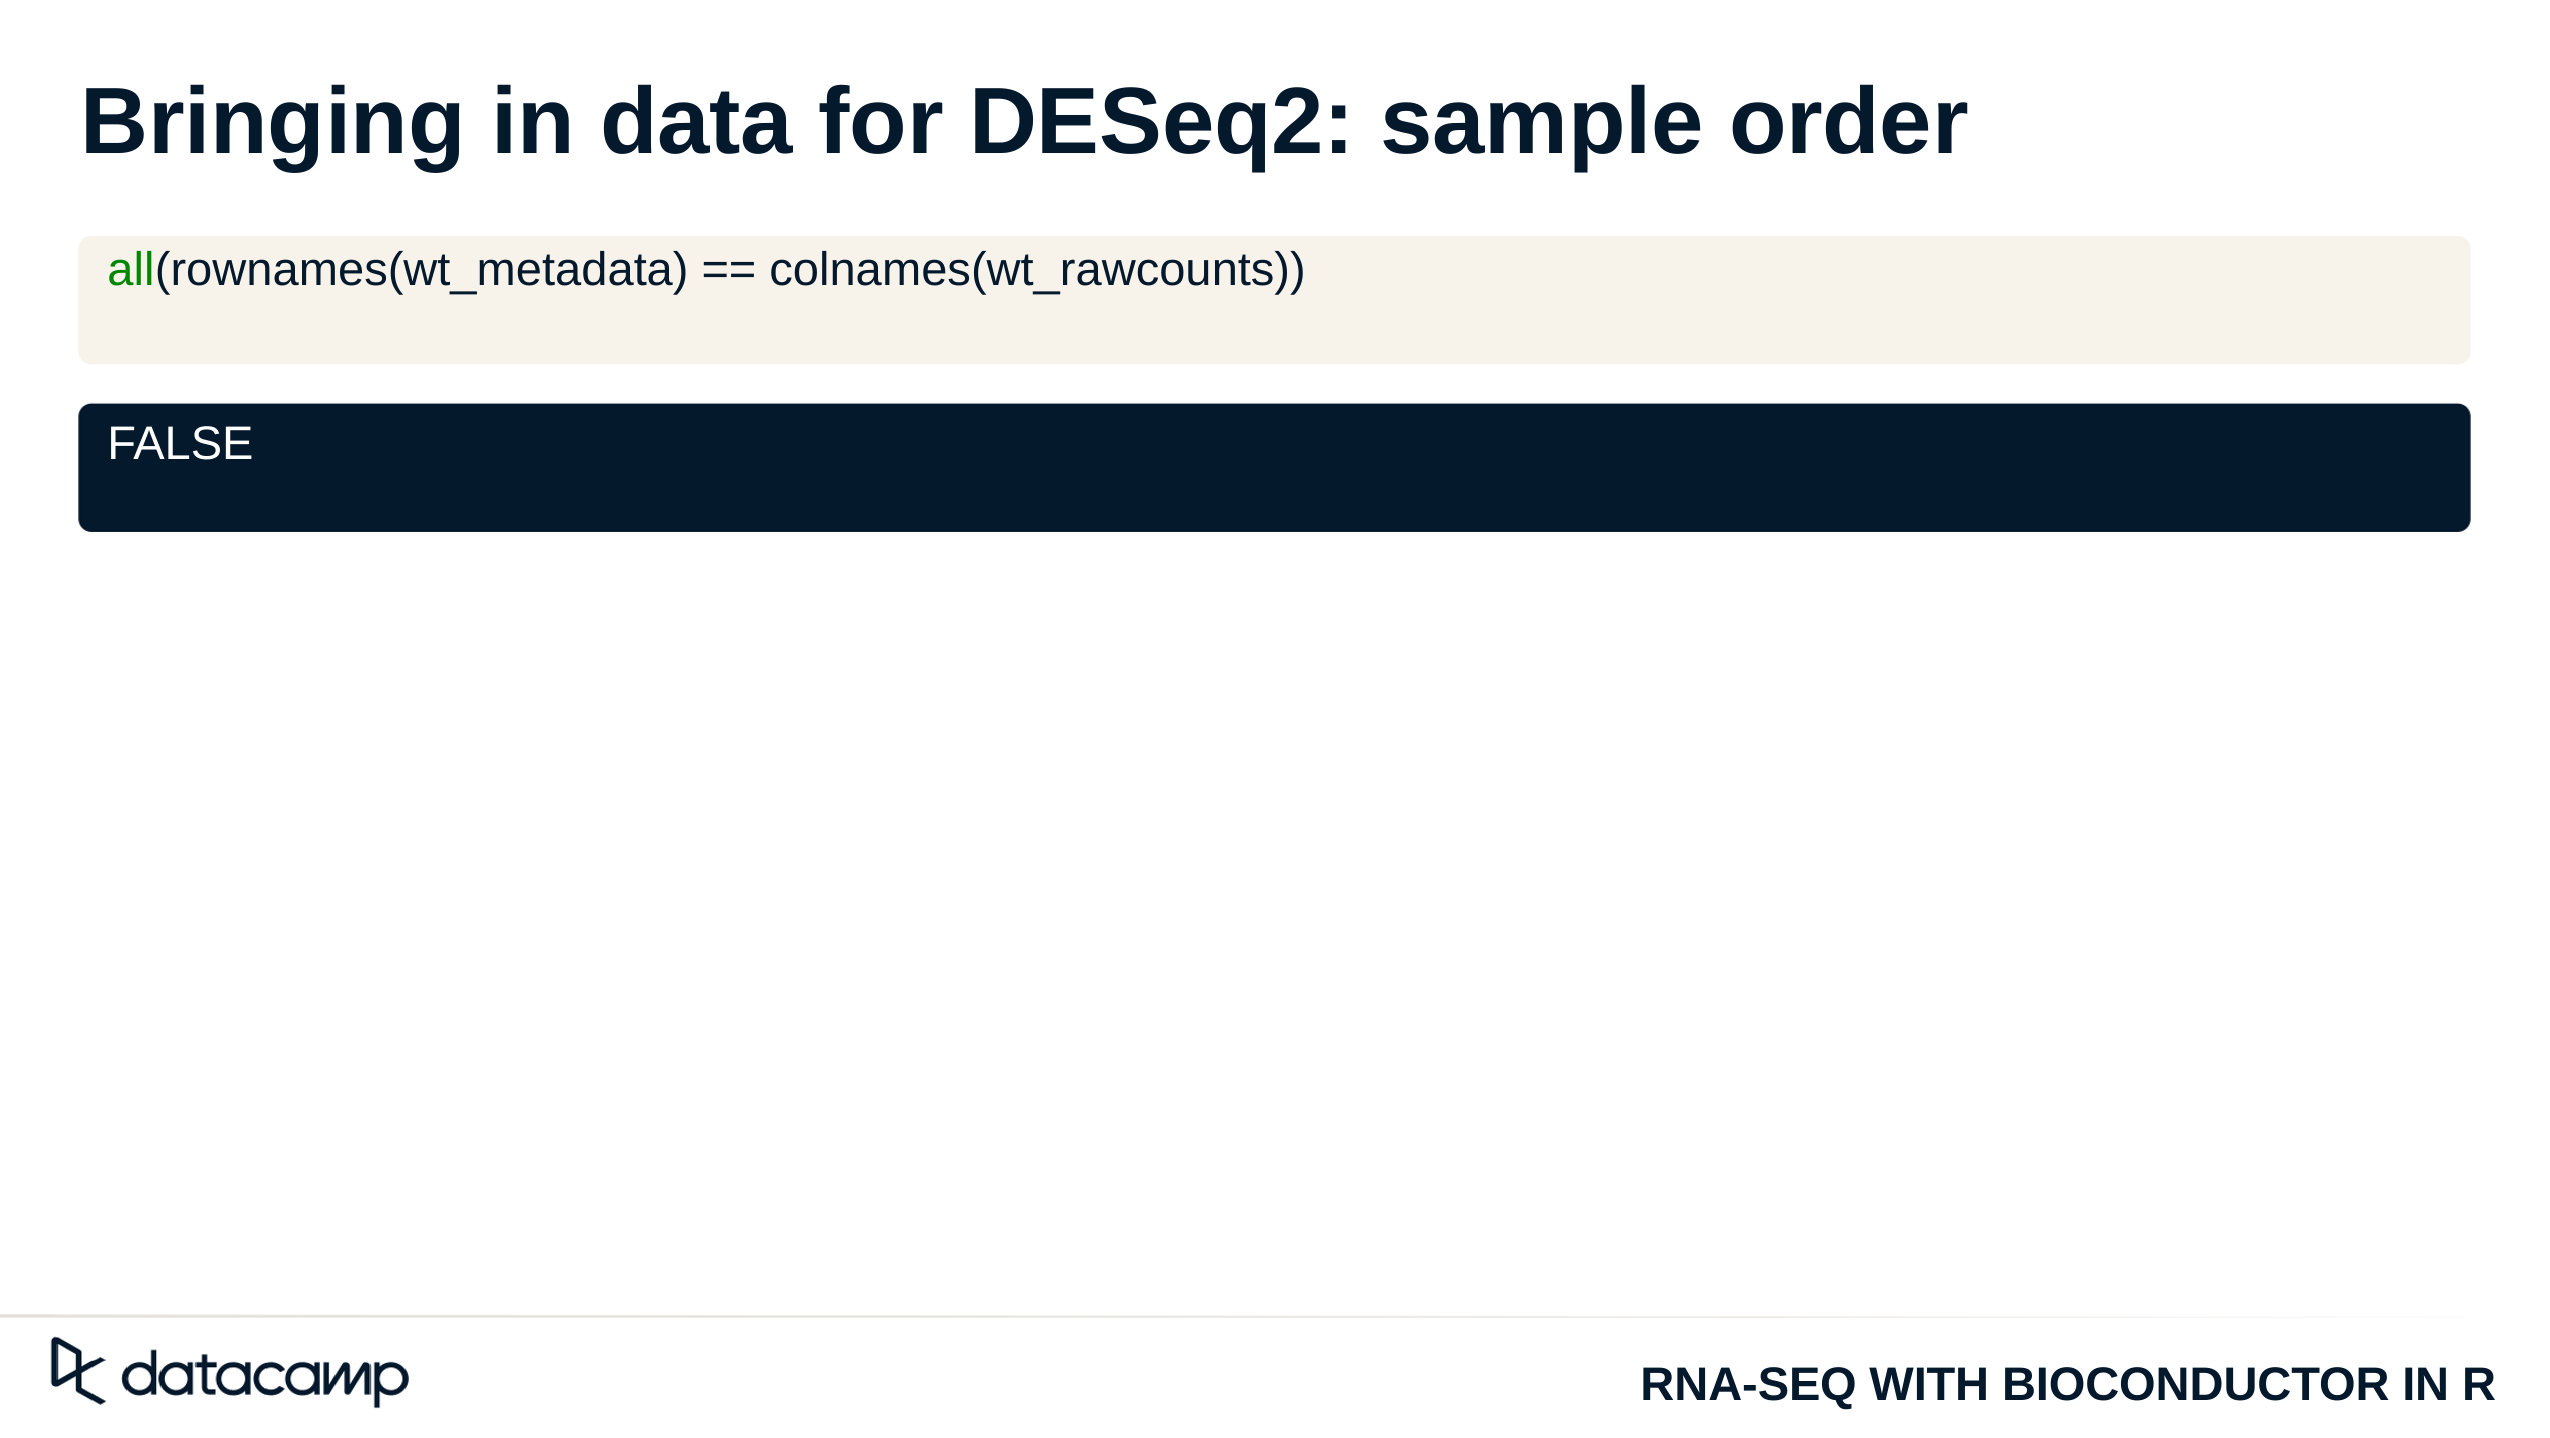

Bringing in data for DESeq2: sample order

all(rownames(wt_metadata) == colnames(wt_rawcounts))
FALSE
RNA-SEQ WITH BIOCONDUCTOR IN R